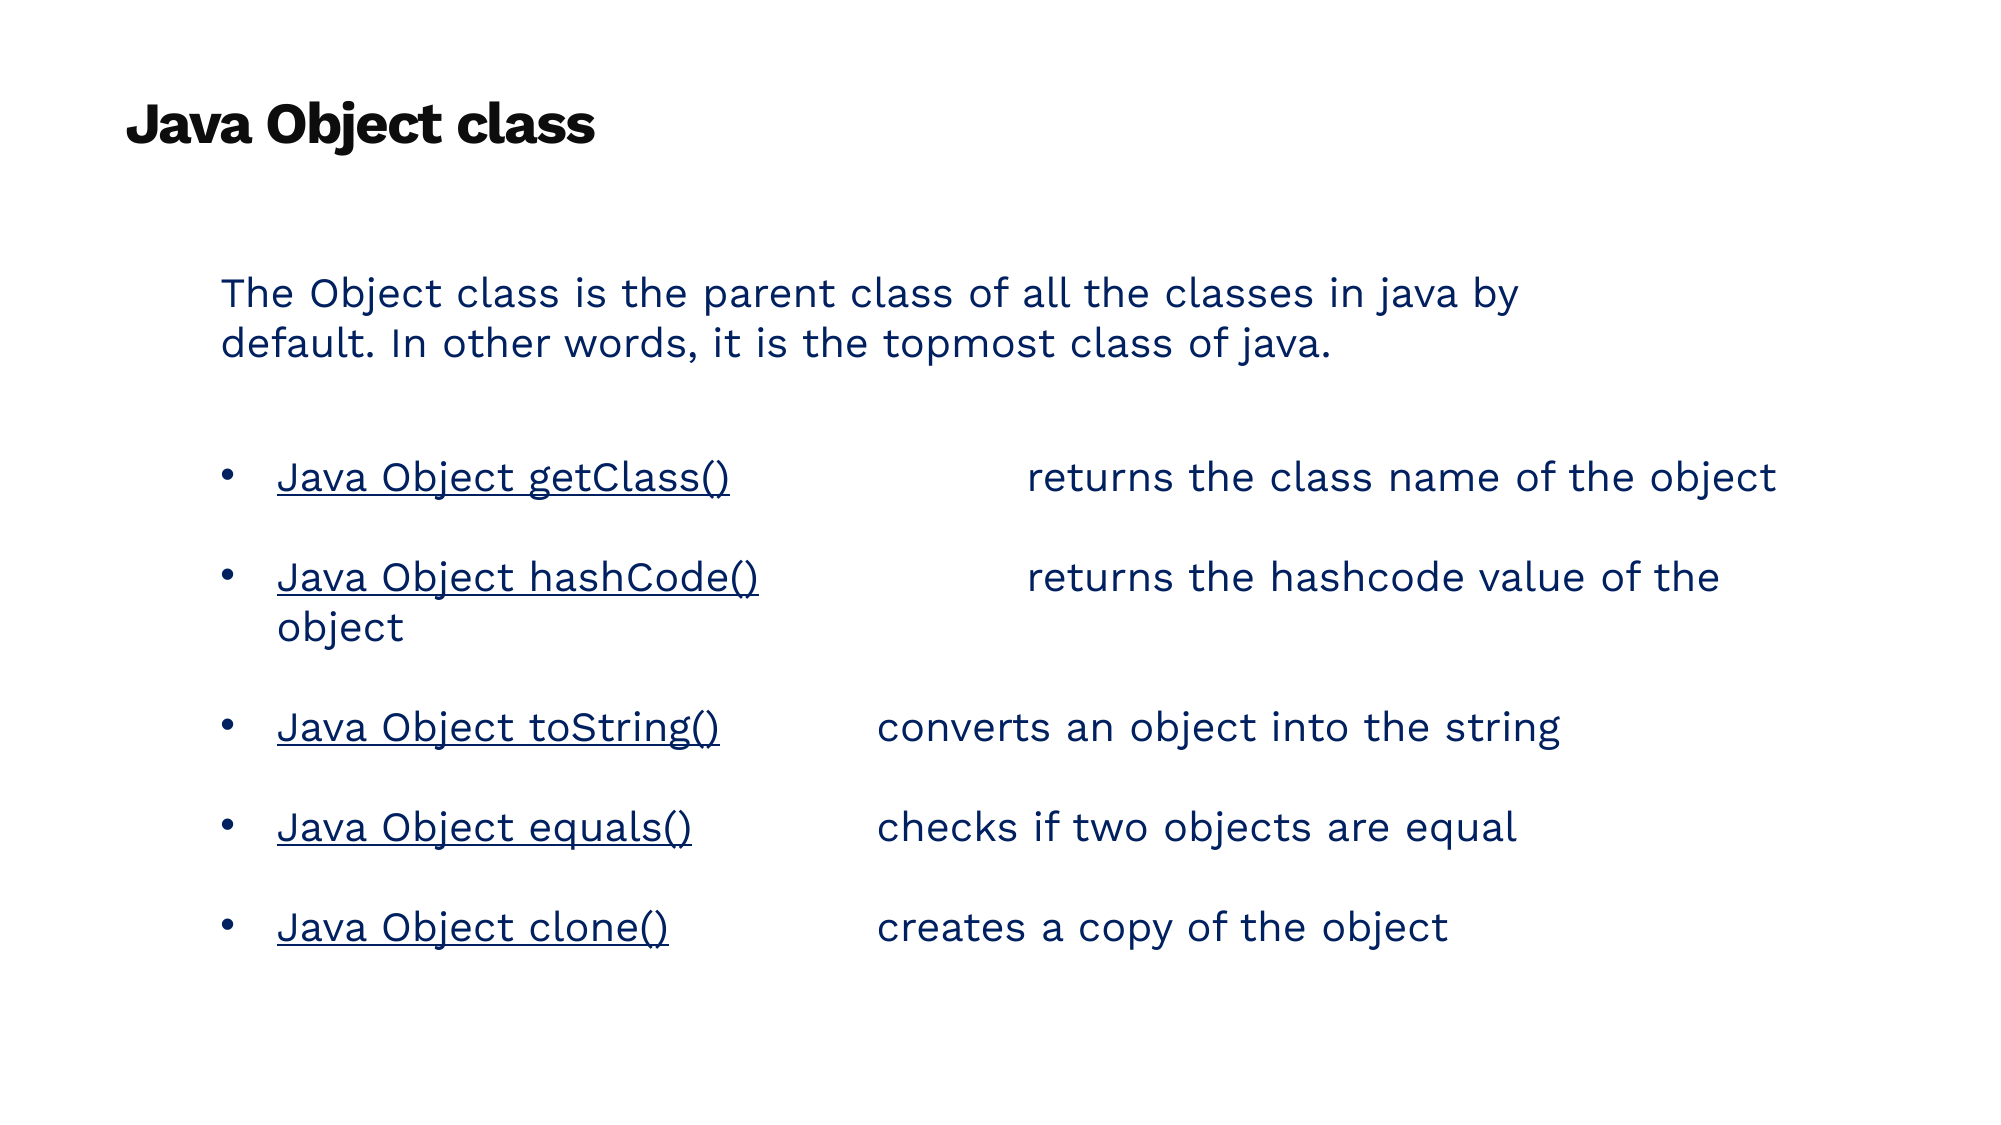

Java Object class
The Object class is the parent class of all the classes in java by default. In other words, it is the topmost class of java.
Java Object getClass() 		returns the class name of the object

Java Object hashCode()		returns the hashcode value of the object

Java Object toString()		converts an object into the string

Java Object equals()		checks if two objects are equal

Java Object clone()		creates a copy of the object